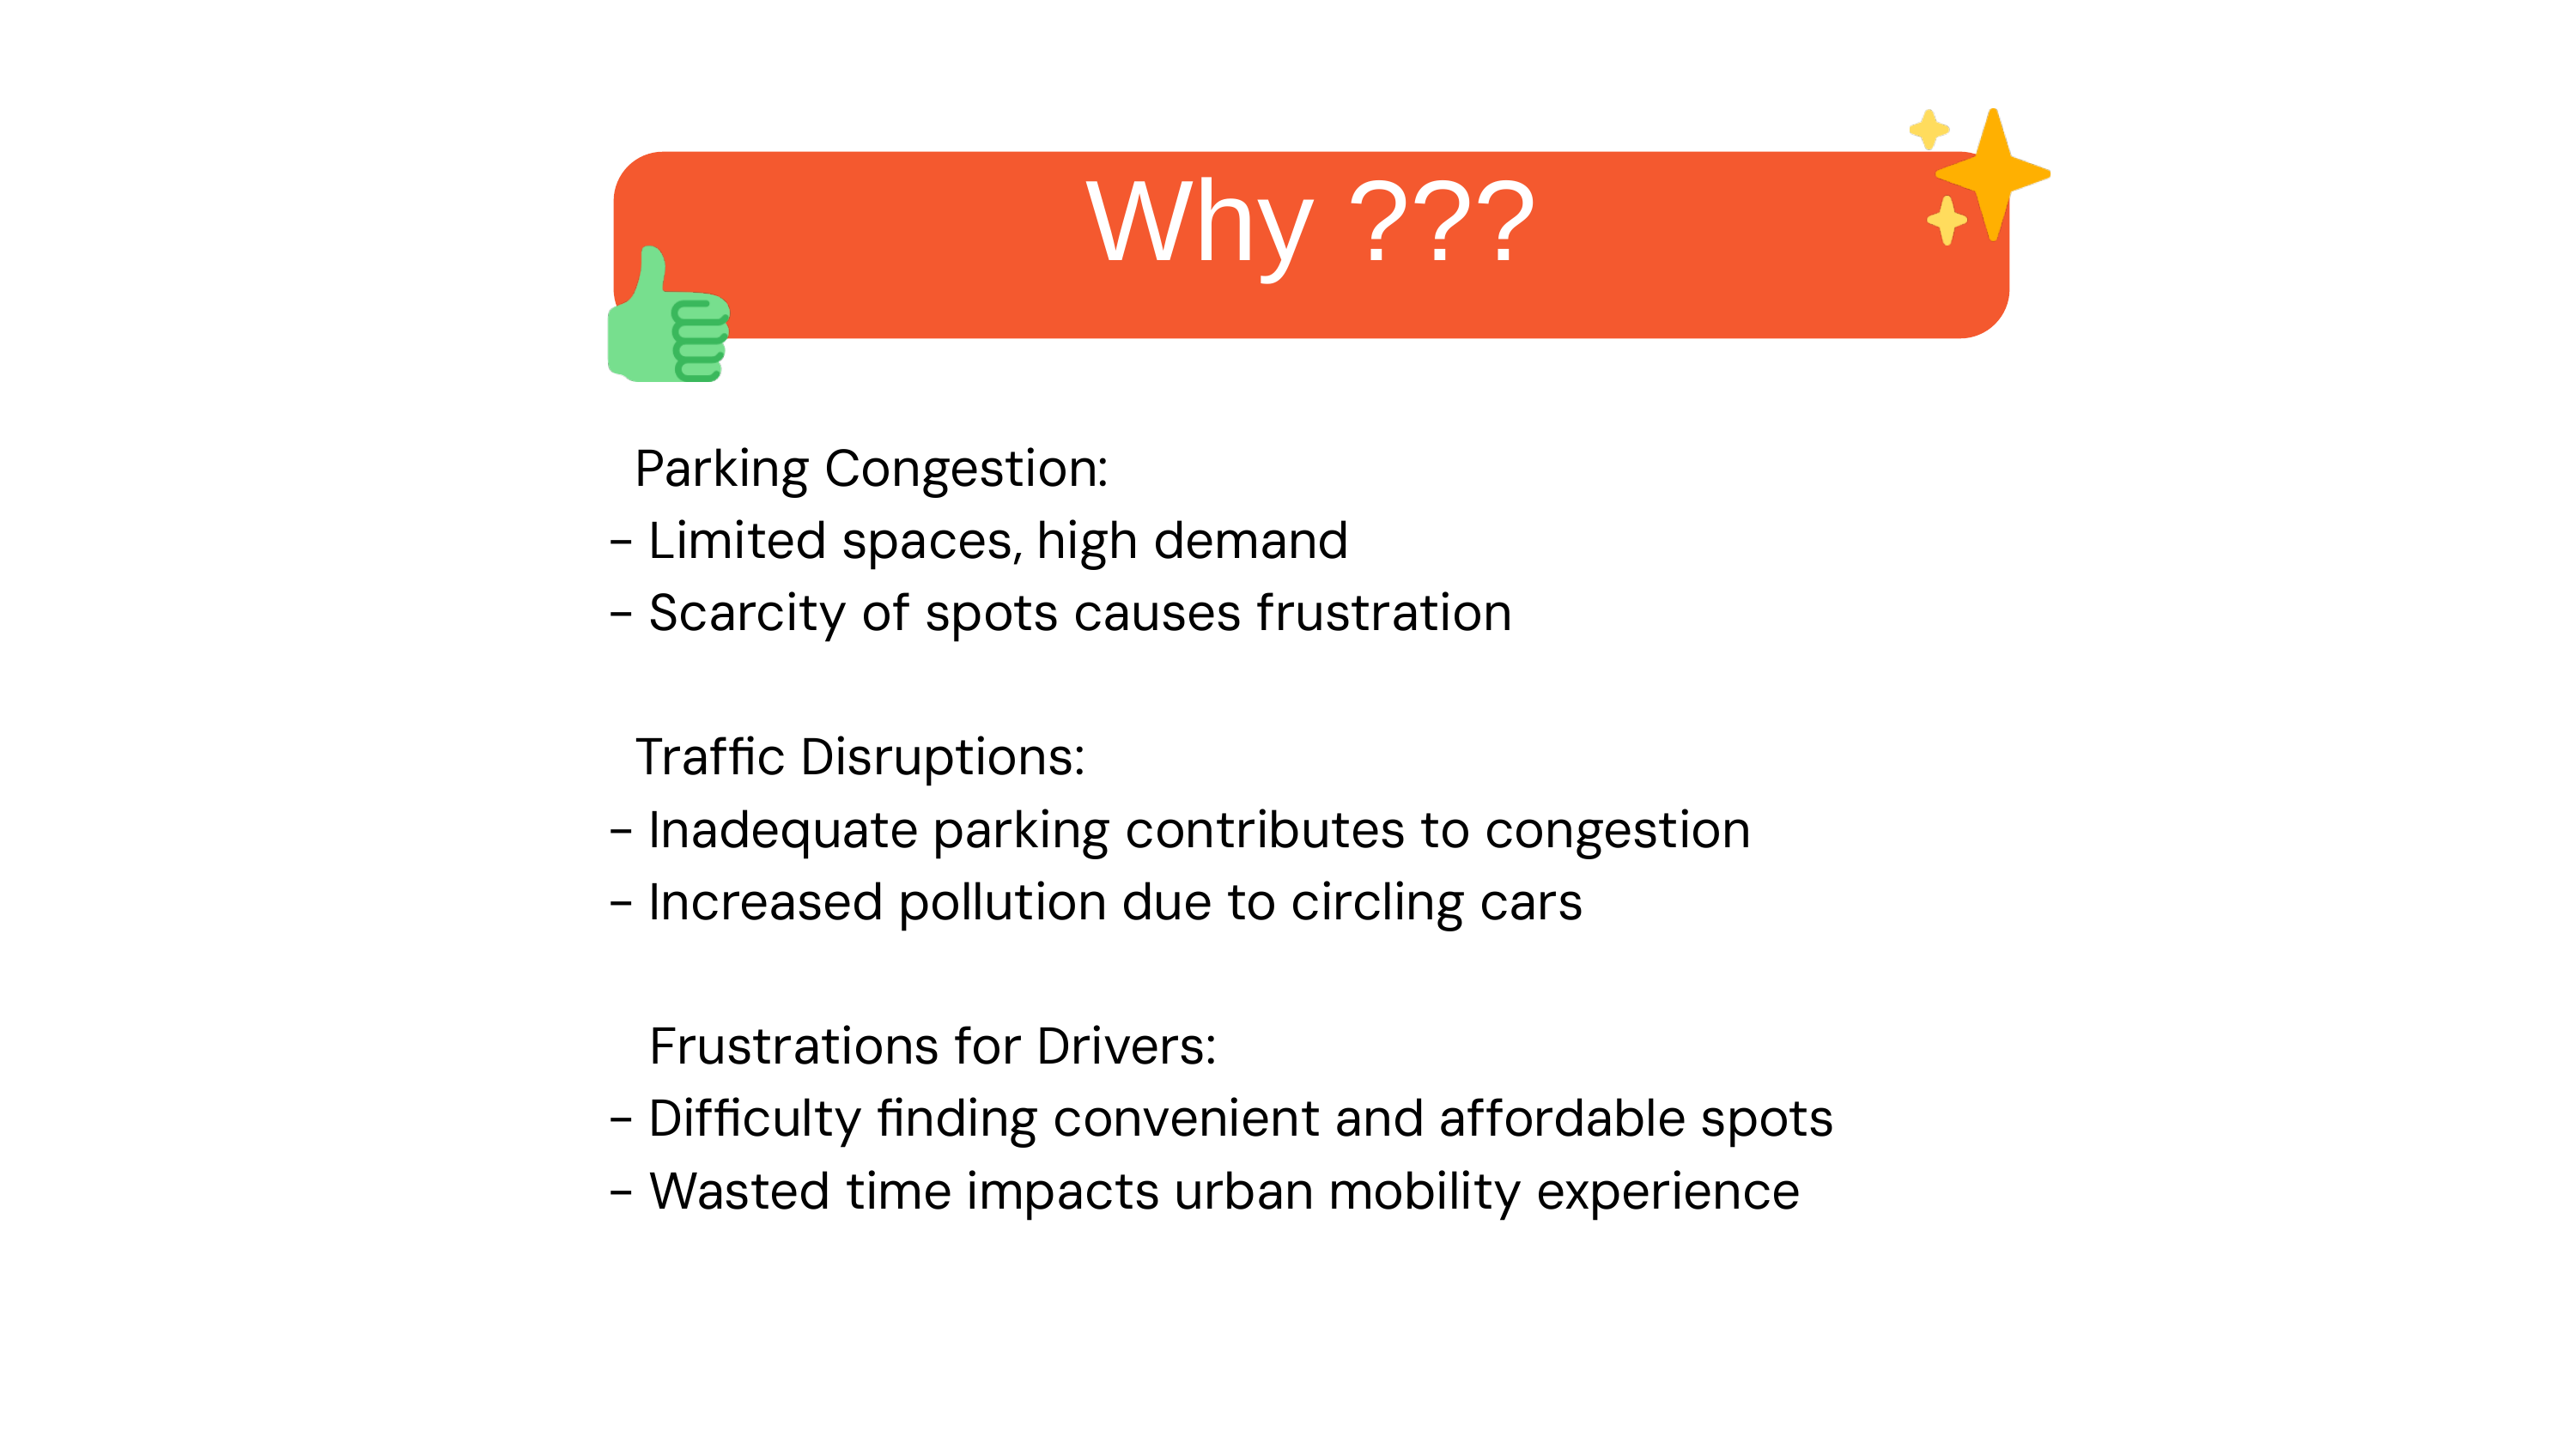

Why ???

    Parking Congestion:
  - Limited spaces, high demand
  - Scarcity of spots causes frustration

    Traffic Disruptions:
  - Inadequate parking contributes to congestion
  - Increased pollution due to circling cars

     Frustrations for Drivers:
  - Difficulty finding convenient and affordable spots
  - Wasted time impacts urban mobility experience